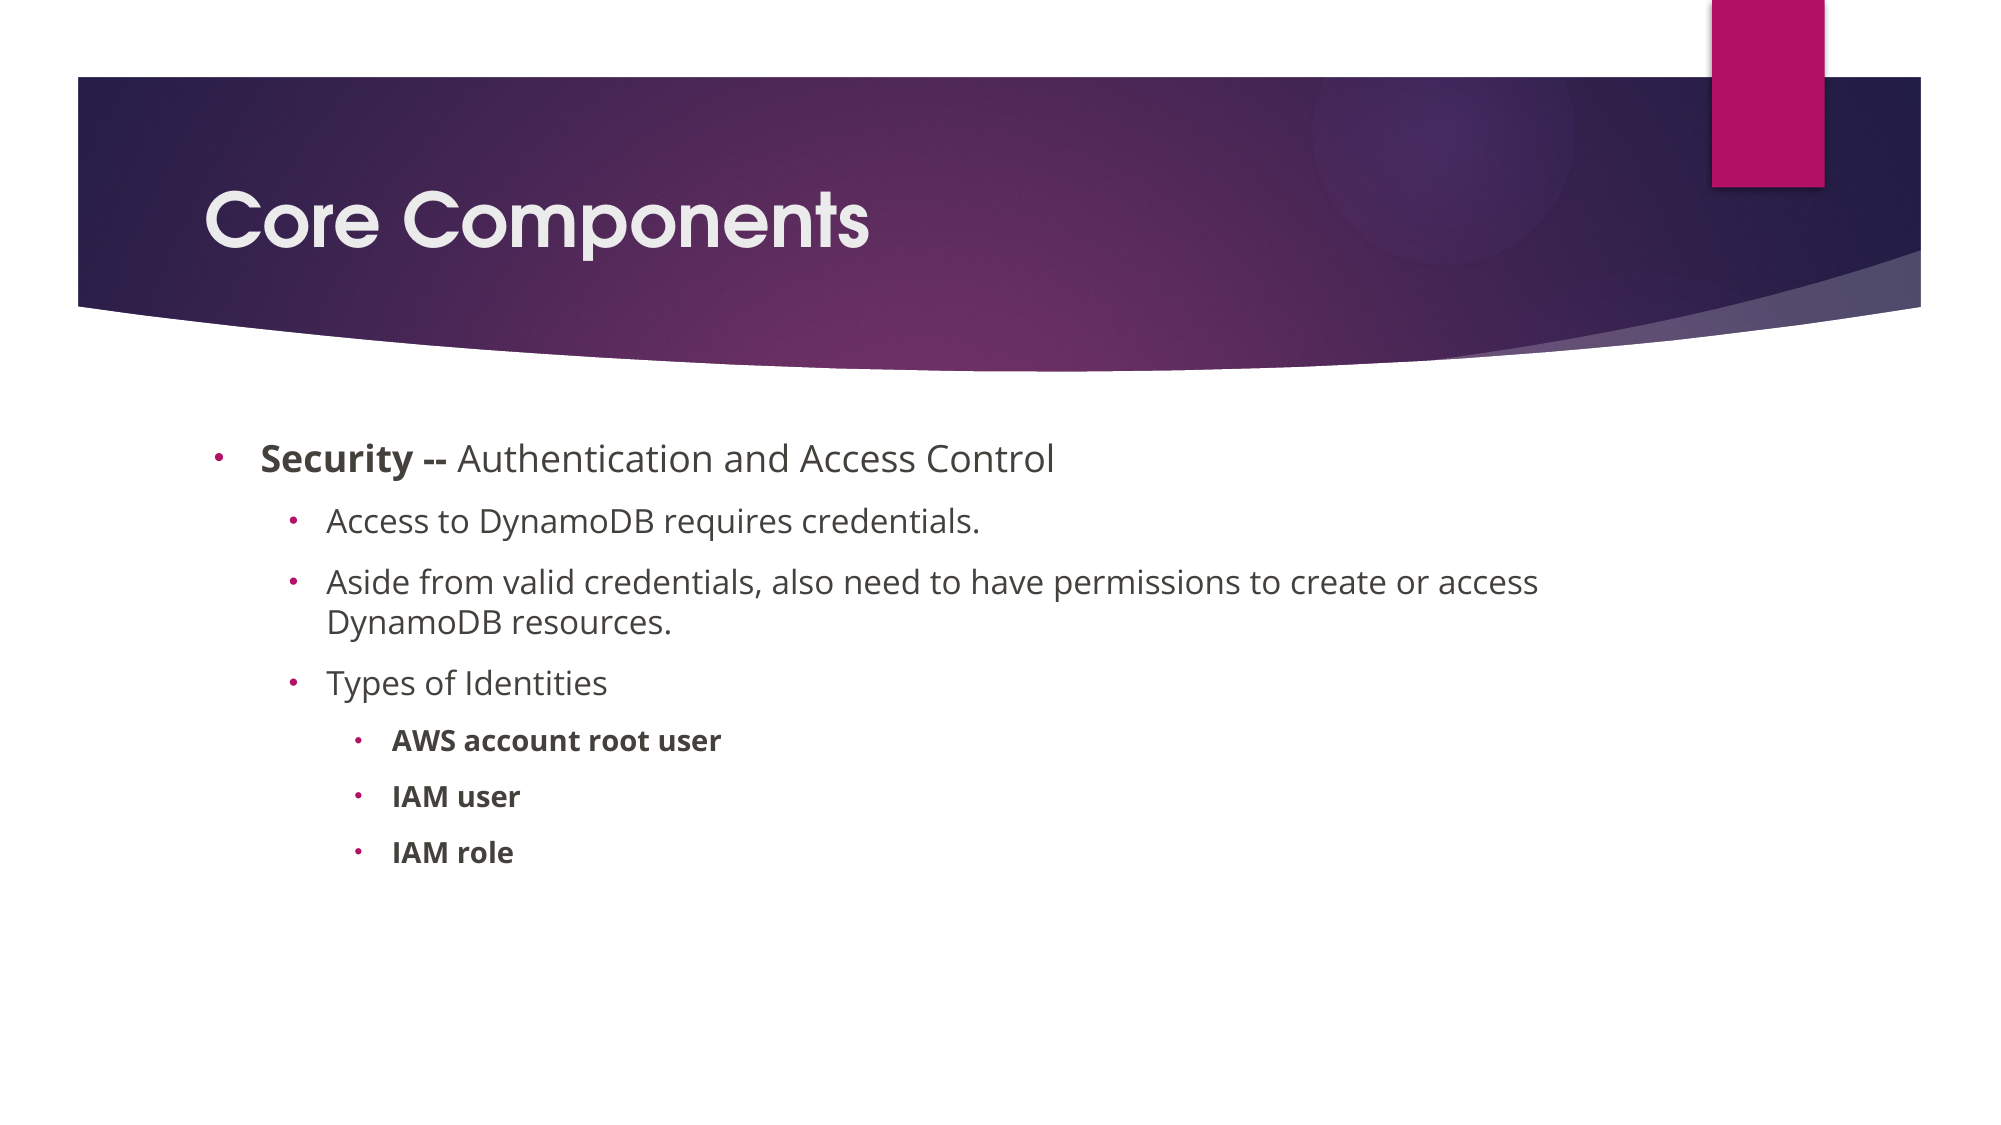

# Core Components
Security -- Authentication and Access Control
Access to DynamoDB requires credentials.
Aside from valid credentials, also need to have permissions to create or access DynamoDB resources.
Types of Identities
AWS account root user
IAM user
IAM role